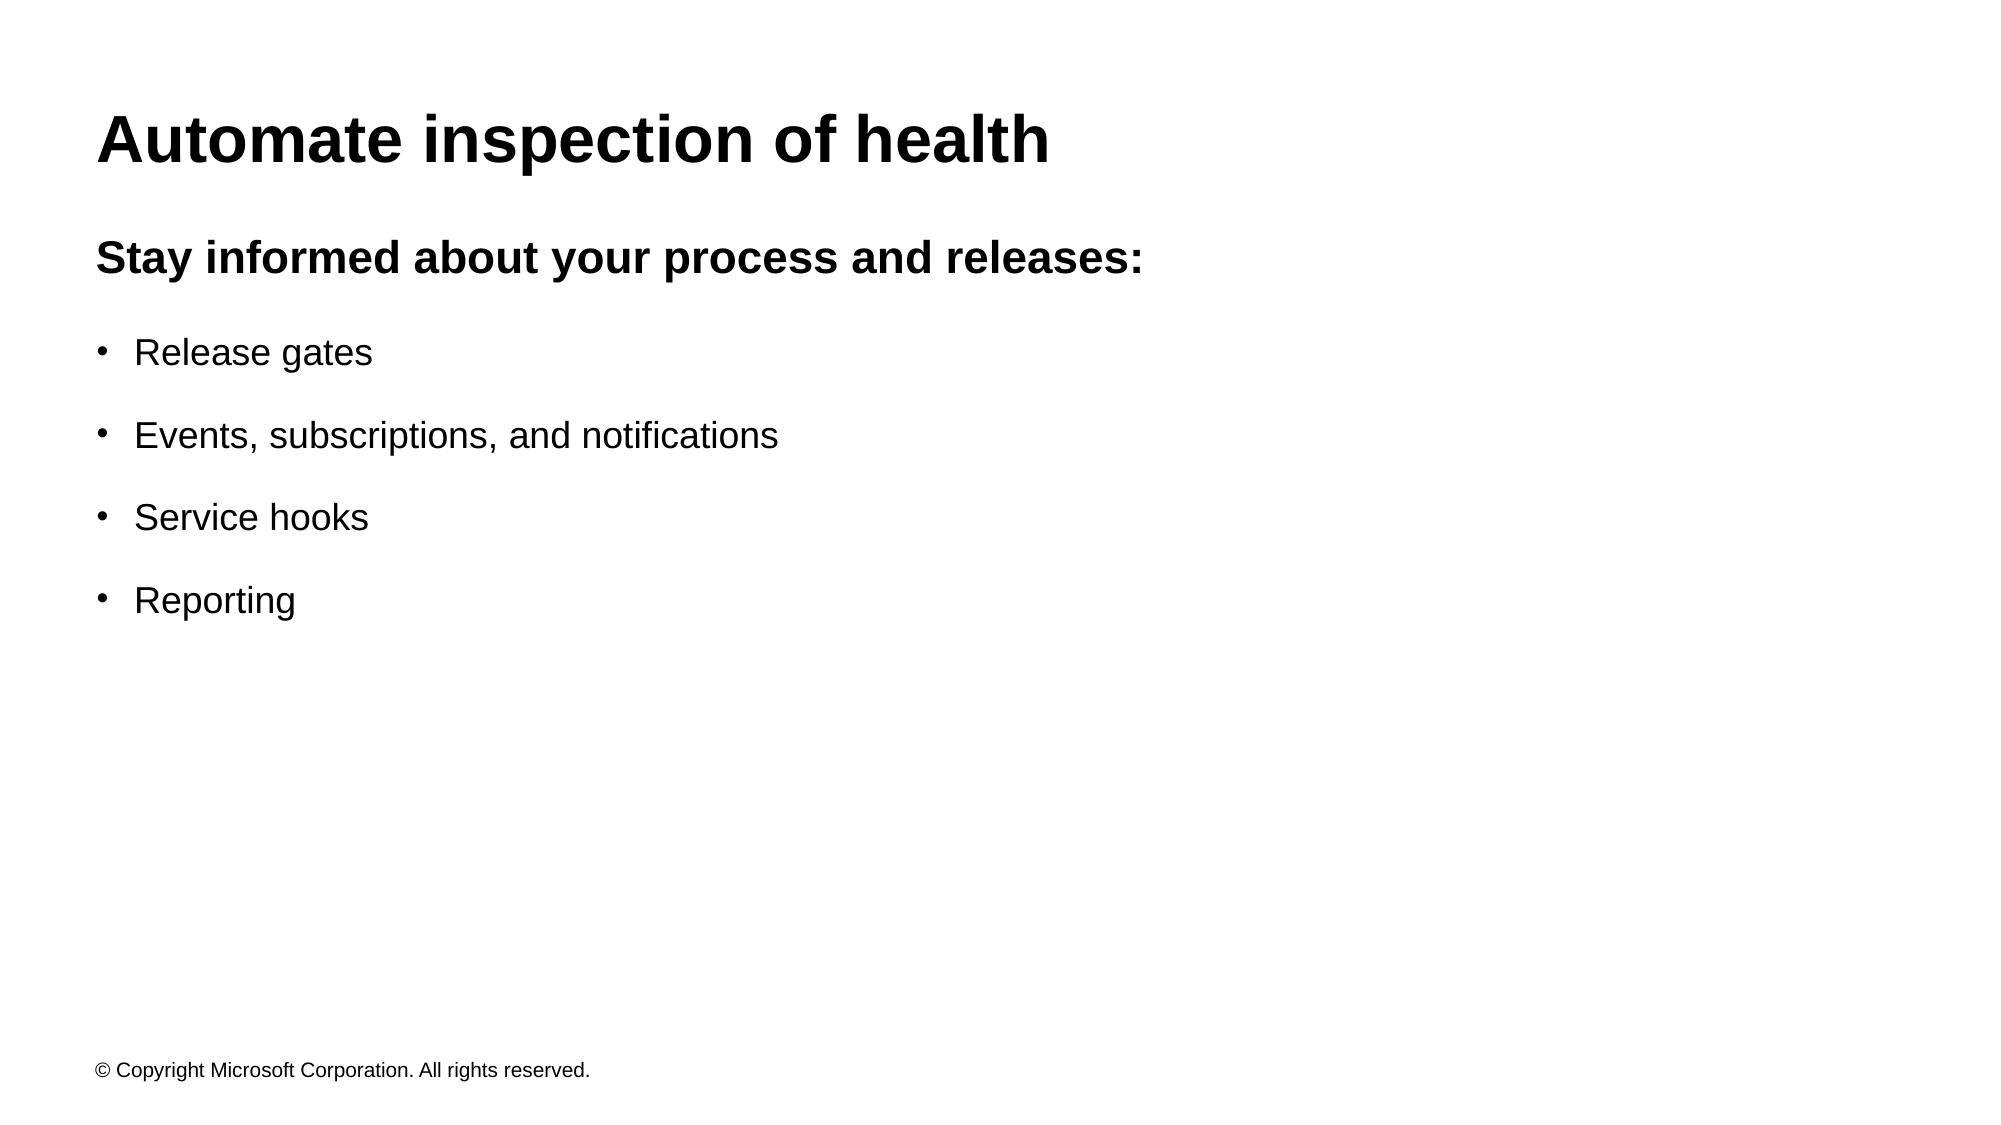

# Automate inspection of health
Stay informed about your process and releases:
Release gates
Events, subscriptions, and notifications
Service hooks
Reporting